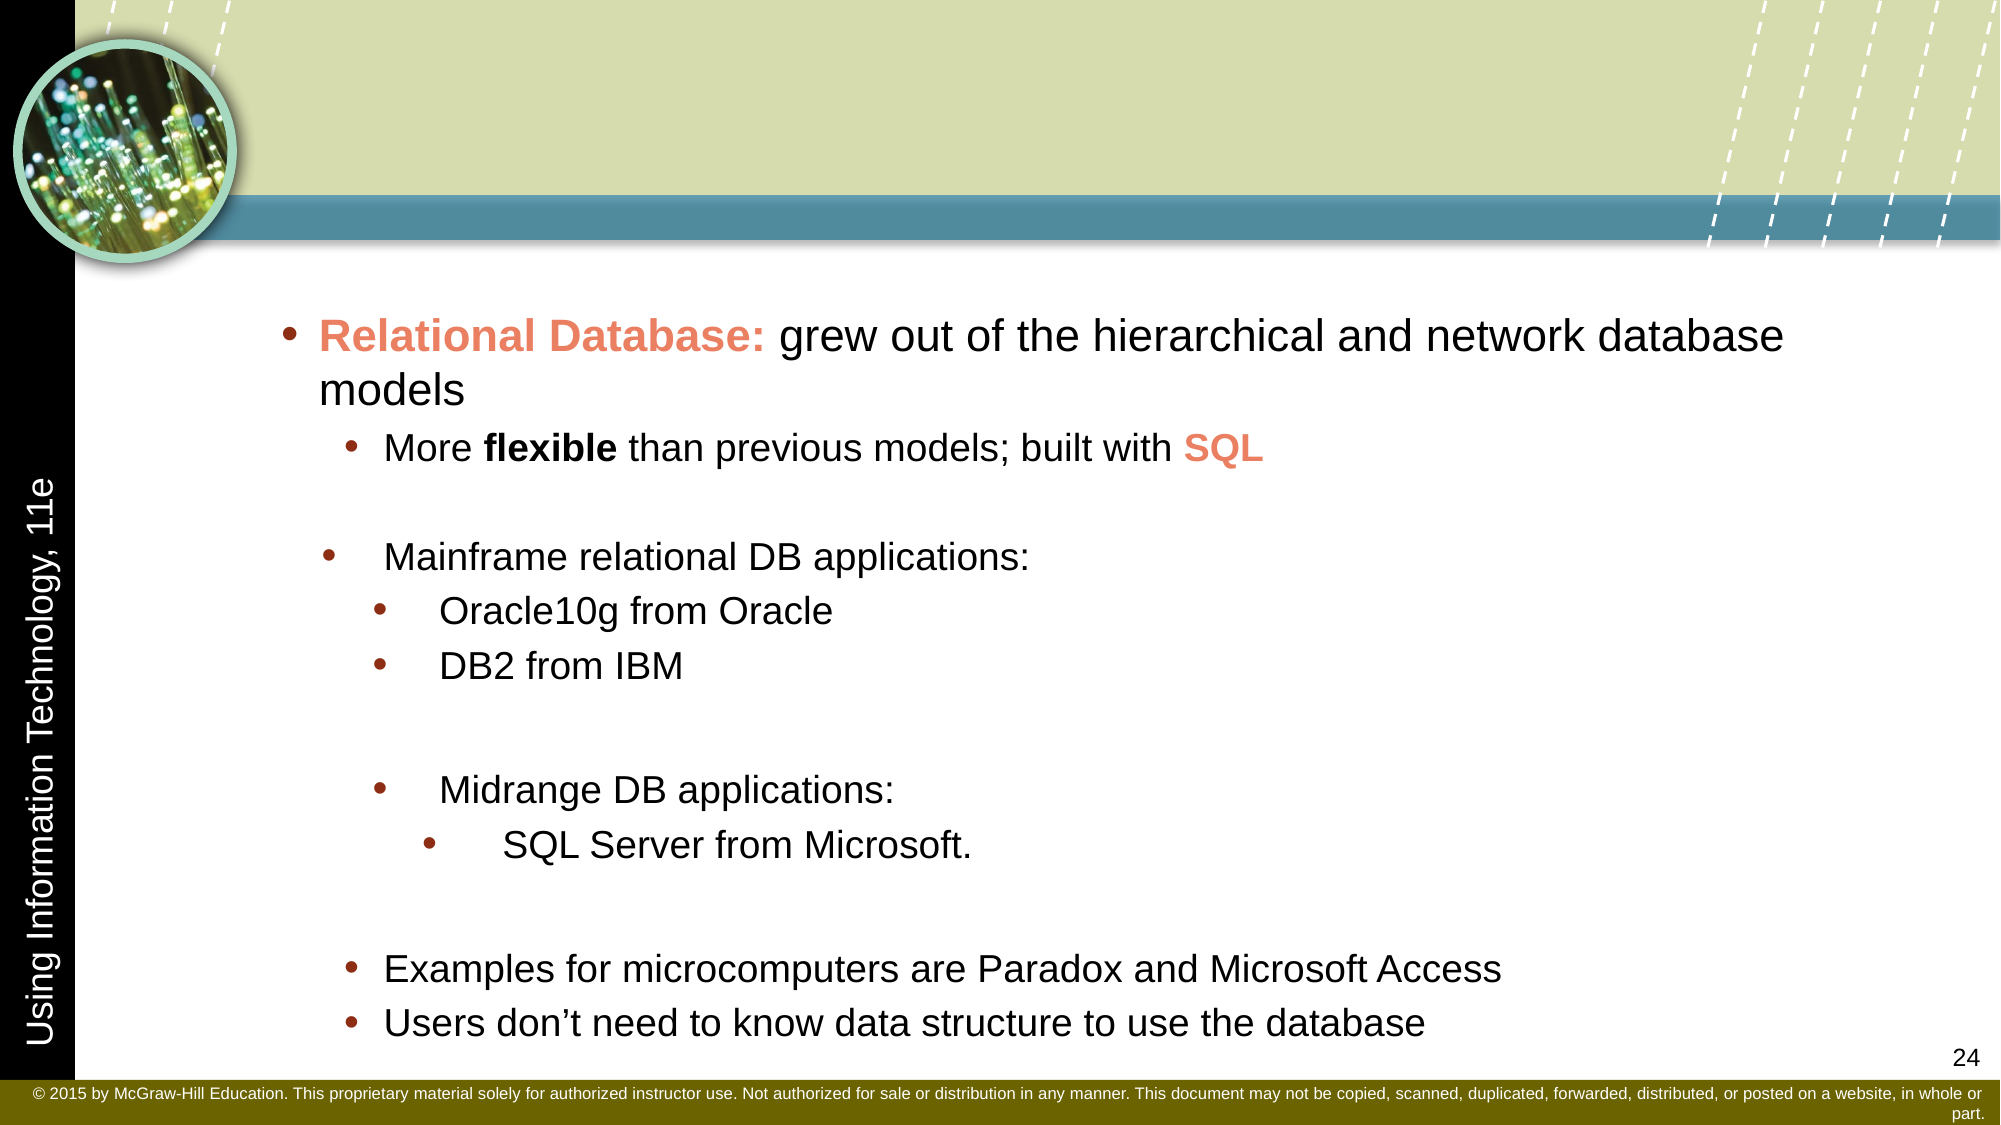

Relational Database: grew out of the hierarchical and network database models
More flexible than previous models; built with SQL

Mainframe relational DB applications:
Oracle10g from Oracle
DB2 from IBM

Midrange DB applications:
SQL Server from Microsoft.

Examples for microcomputers are Paradox and Microsoft Access
Users don’t need to know data structure to use the database

24